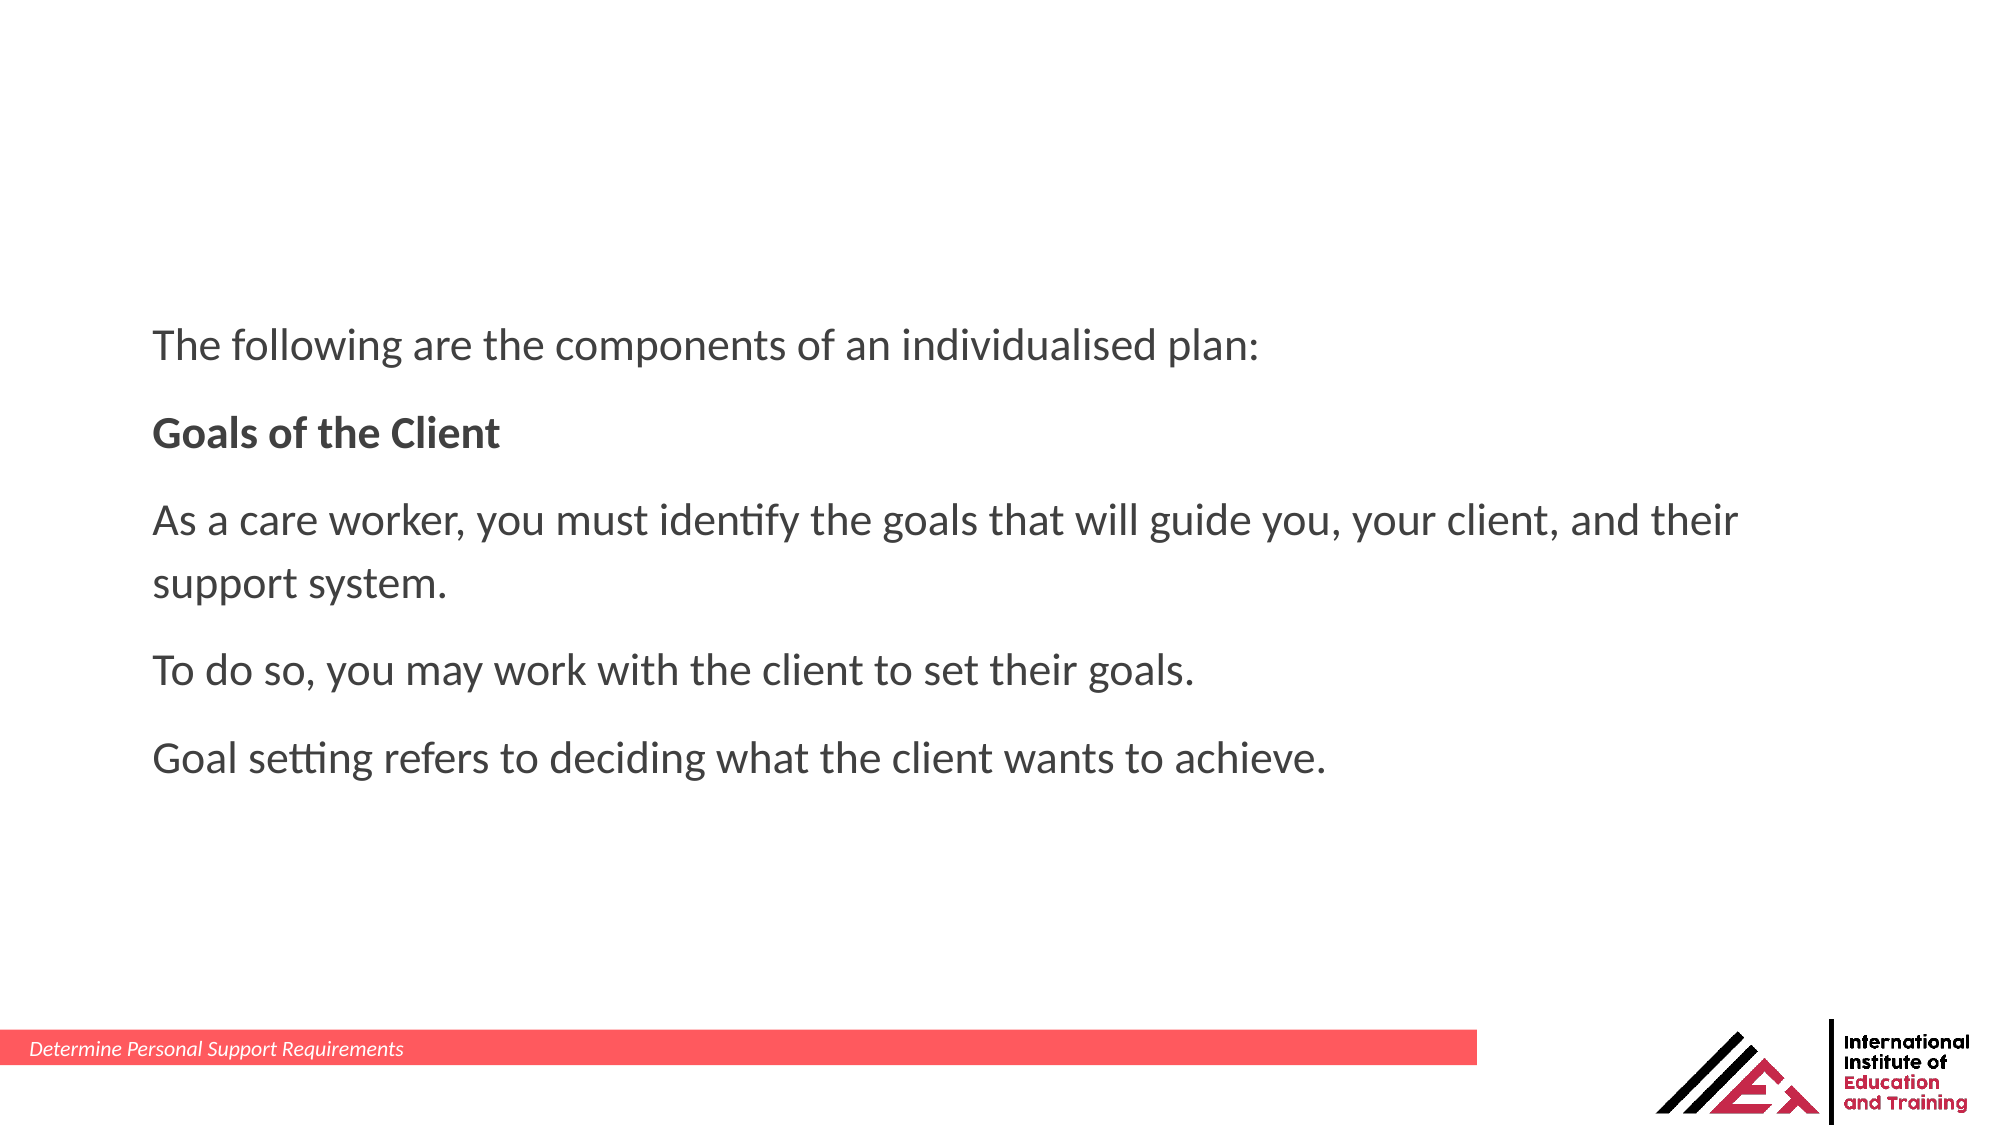

The following are the components of an individualised plan:
Goals of the Client
As a care worker, you must identify the goals that will guide you, your client, and their support system.
To do so, you may work with the client to set their goals.
Goal setting refers to deciding what the client wants to achieve.
Determine Personal Support Requirements